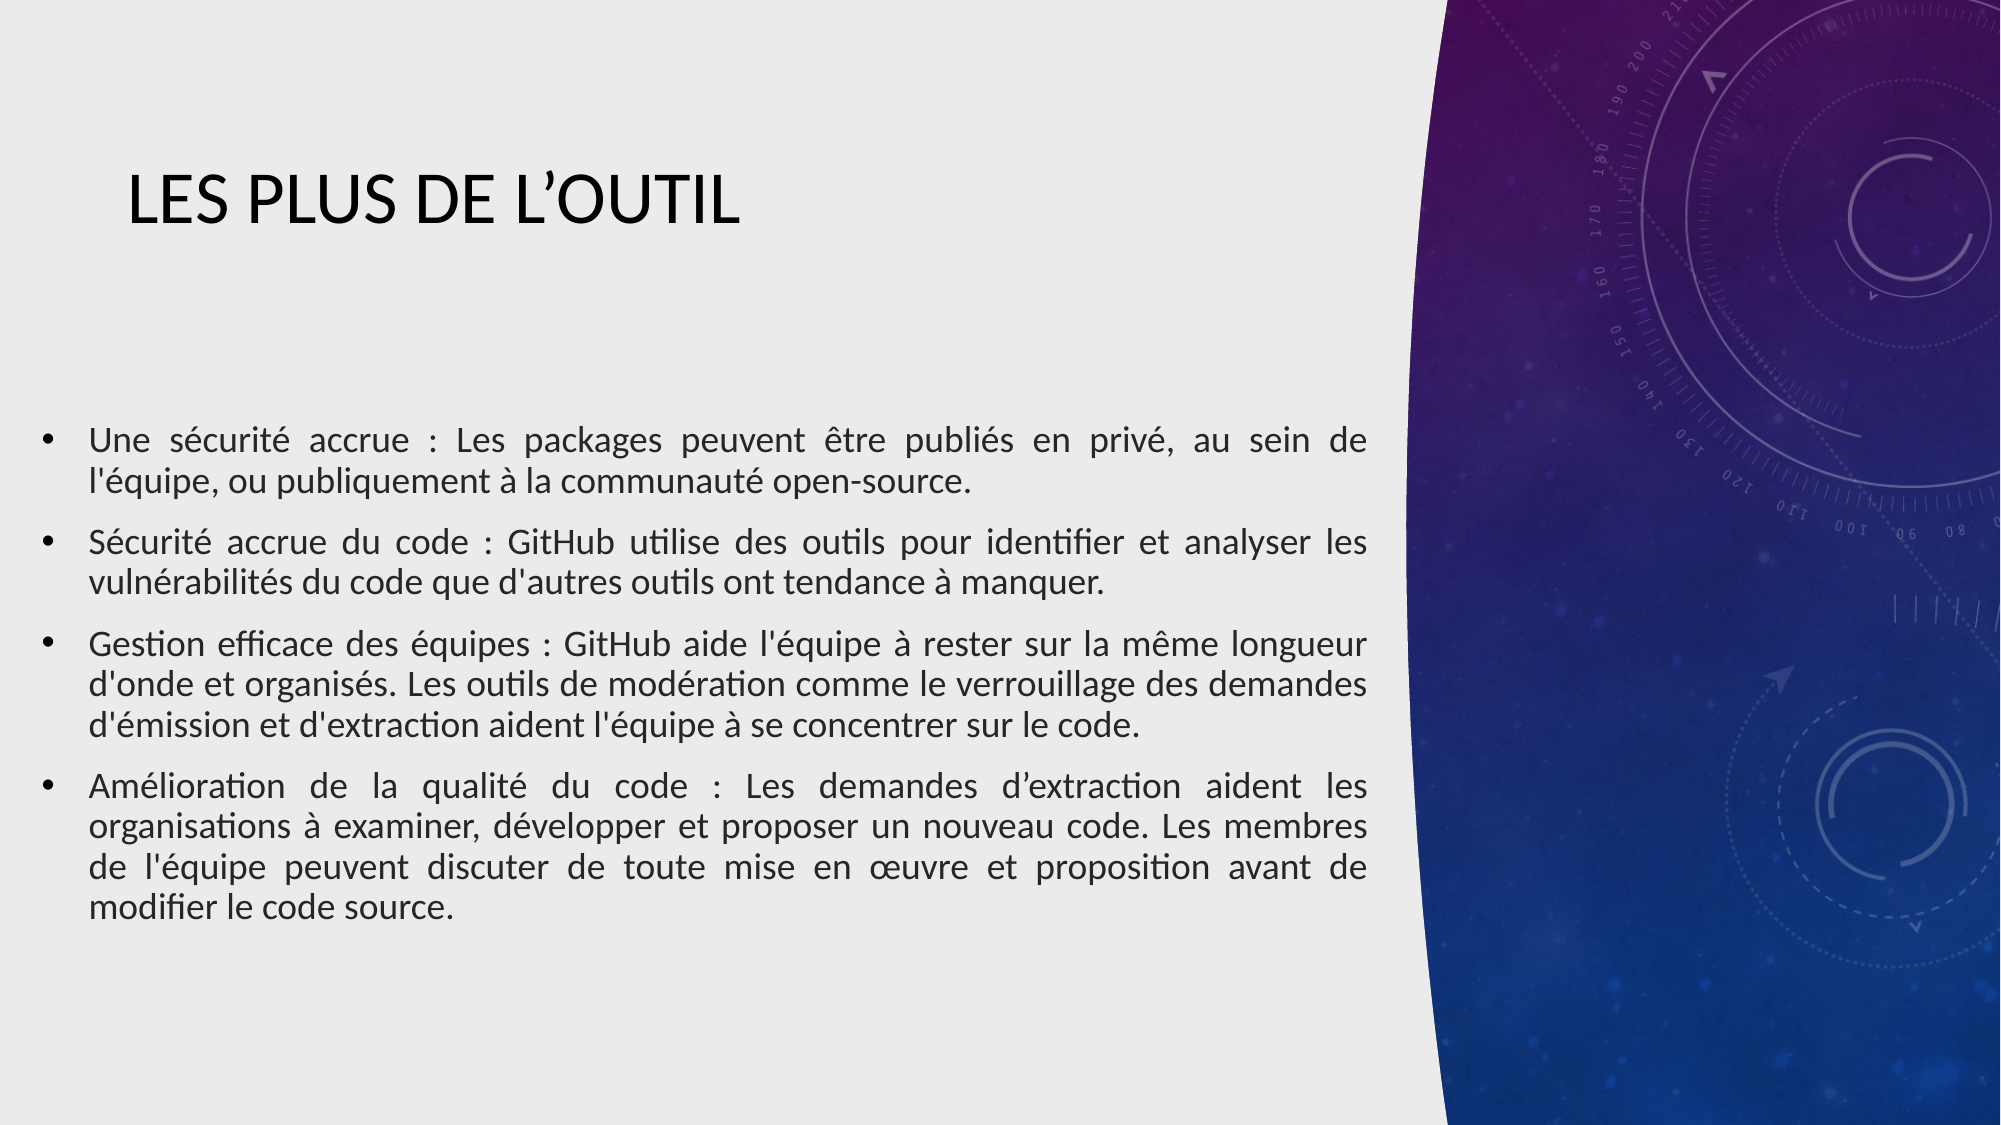

# Les plus de l’outil
Une sécurité accrue : Les packages peuvent être publiés en privé, au sein de l'équipe, ou publiquement à la communauté open-source.
Sécurité accrue du code : GitHub utilise des outils pour identifier et analyser les vulnérabilités du code que d'autres outils ont tendance à manquer.
Gestion efficace des équipes : GitHub aide l'équipe à rester sur la même longueur d'onde et organisés. Les outils de modération comme le verrouillage des demandes d'émission et d'extraction aident l'équipe à se concentrer sur le code.
Amélioration de la qualité du code : Les demandes d’extraction aident les organisations à examiner, développer et proposer un nouveau code. Les membres de l'équipe peuvent discuter de toute mise en œuvre et proposition avant de modifier le code source.